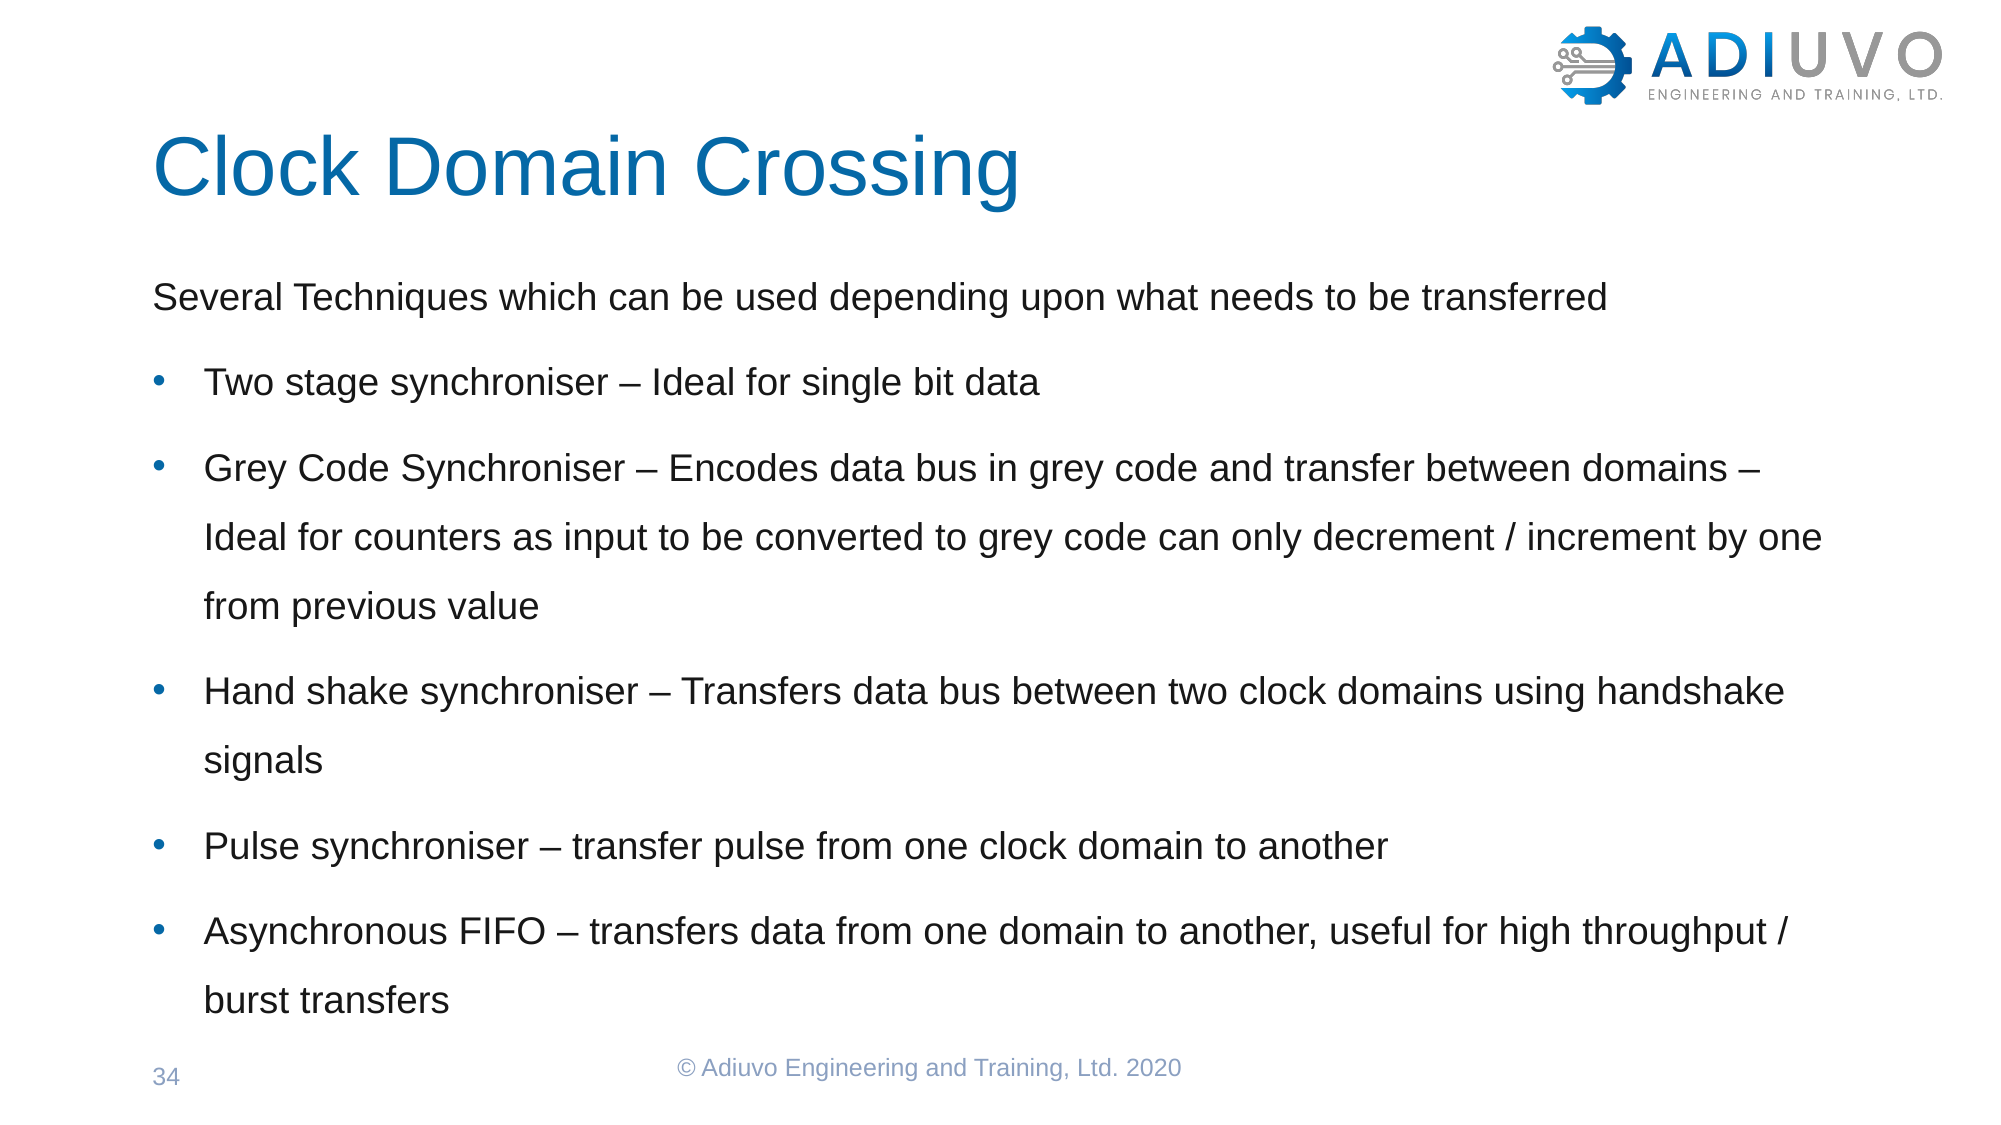

# Clock Domain Crossing
Several Techniques which can be used depending upon what needs to be transferred
Two stage synchroniser – Ideal for single bit data
Grey Code Synchroniser – Encodes data bus in grey code and transfer between domains – Ideal for counters as input to be converted to grey code can only decrement / increment by one from previous value
Hand shake synchroniser – Transfers data bus between two clock domains using handshake signals
Pulse synchroniser – transfer pulse from one clock domain to another
Asynchronous FIFO – transfers data from one domain to another, useful for high throughput / burst transfers
© Adiuvo Engineering and Training, Ltd. 2020
34